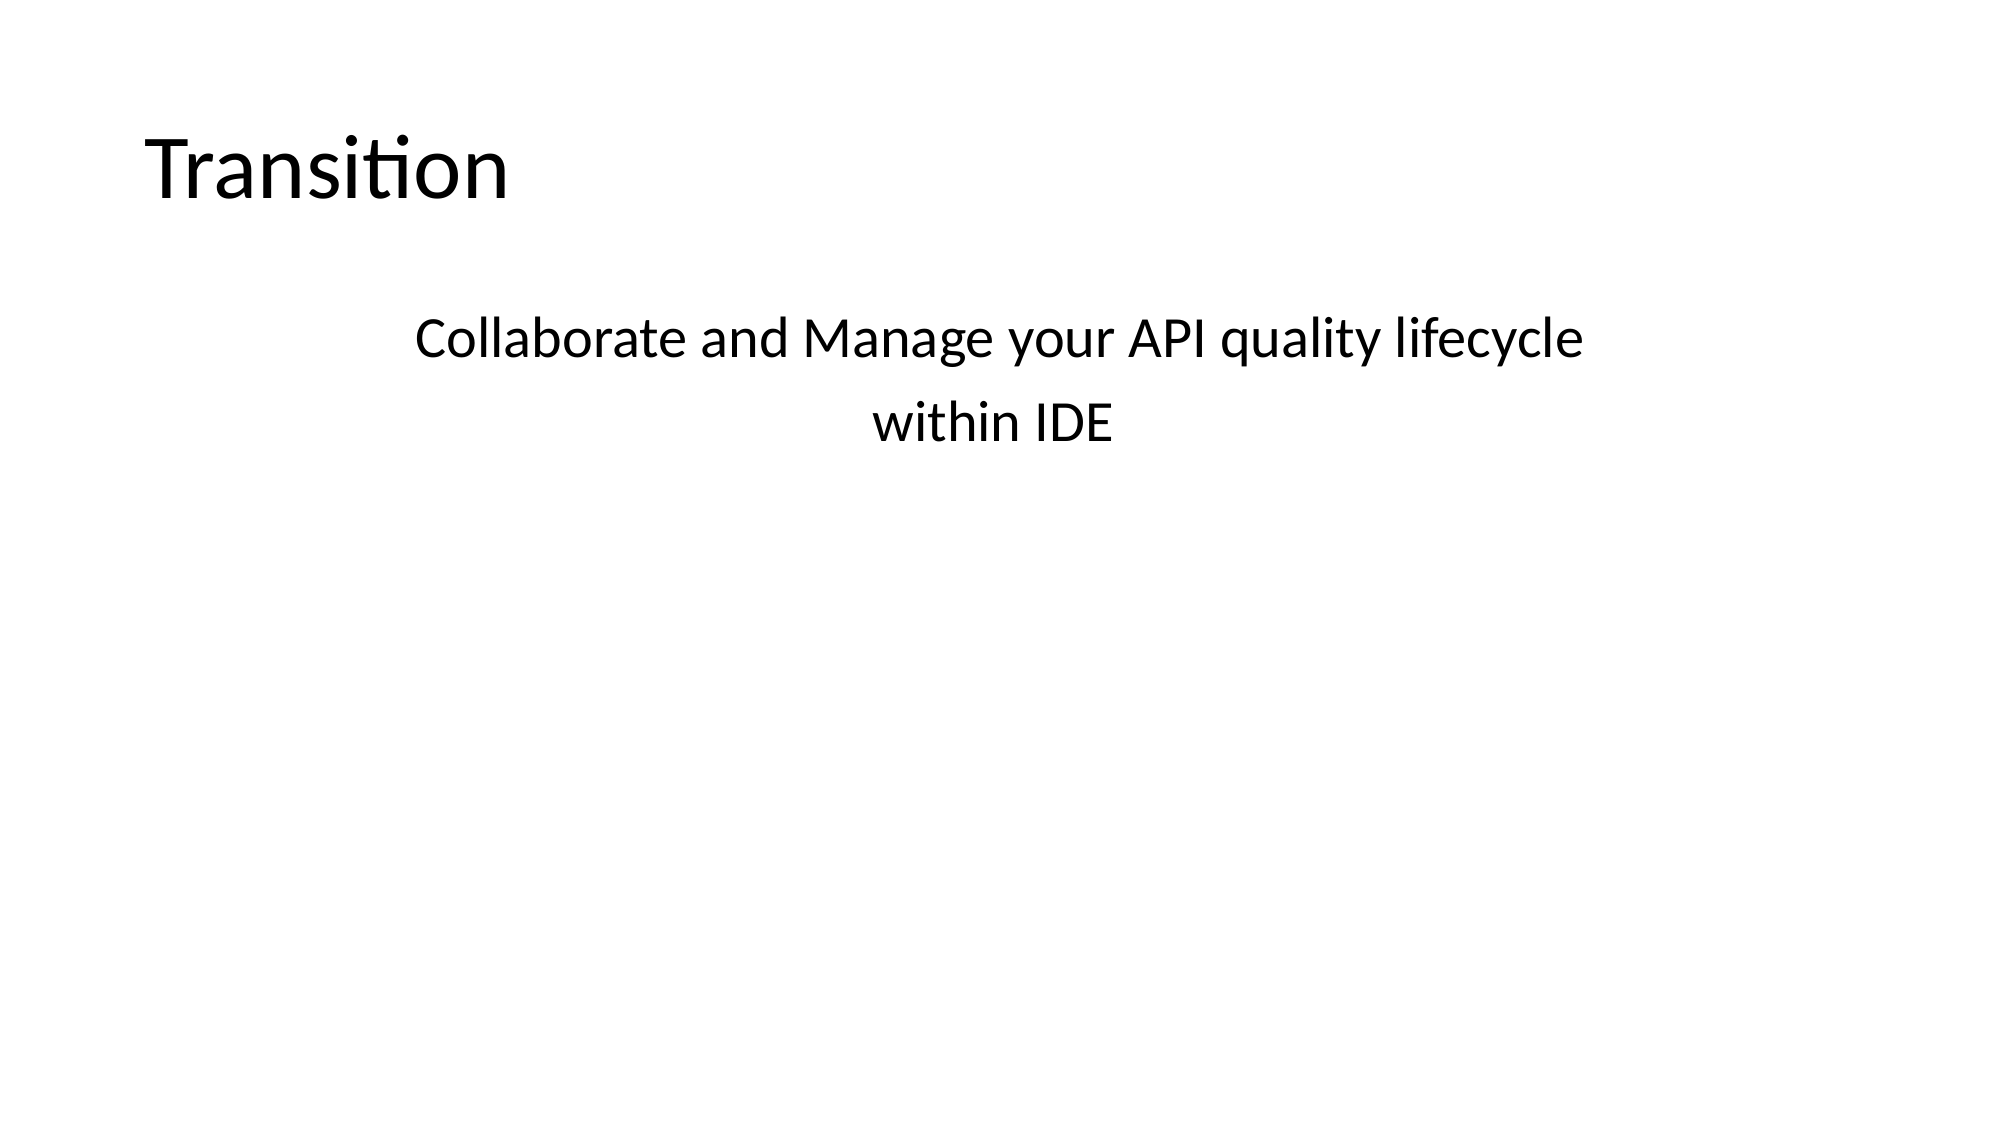

# Transition
Collaborate and Manage your API quality lifecycle
within IDE